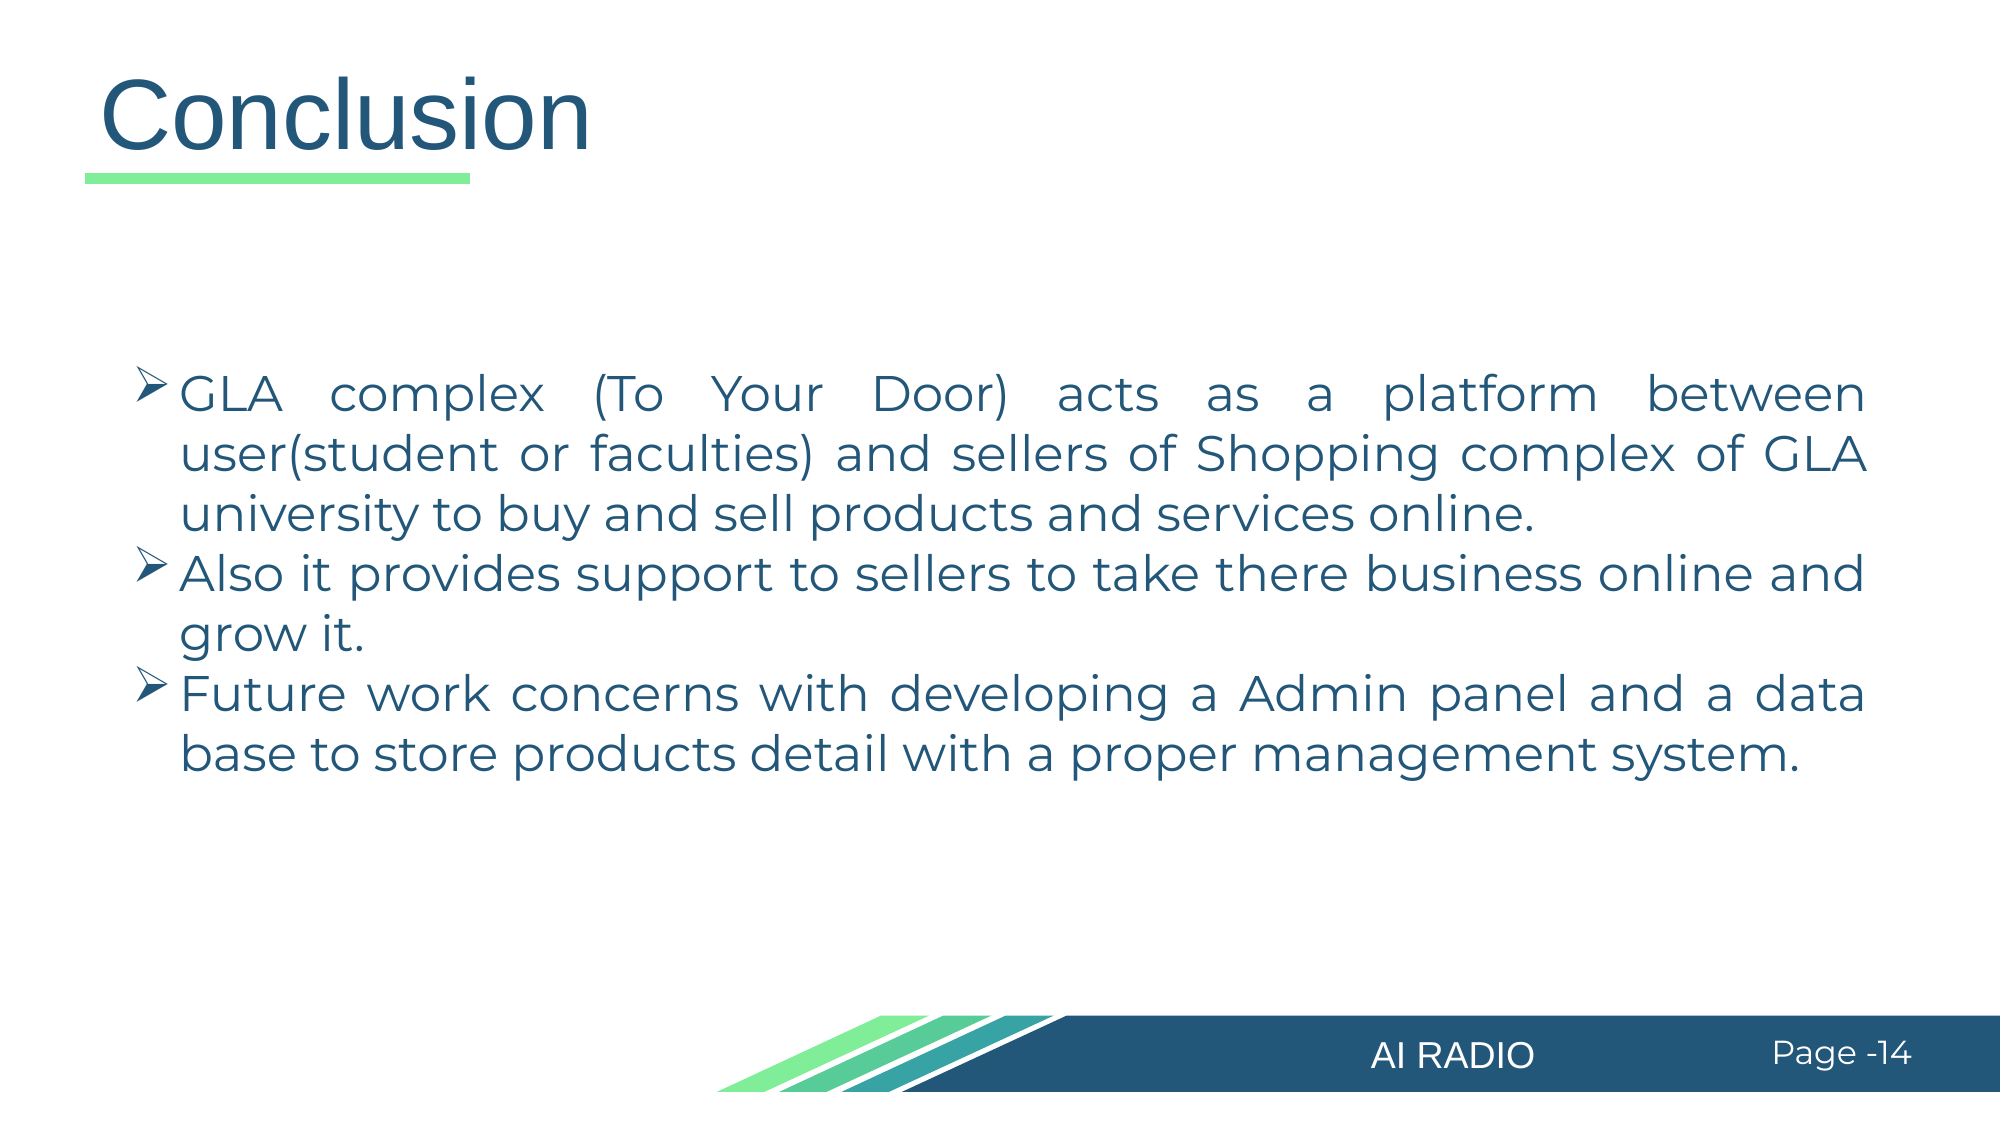

Conclusion
GLA complex (To Your Door) acts as a platform between user(student or faculties) and sellers of Shopping complex of GLA university to buy and sell products and services online.
Also it provides support to sellers to take there business online and grow it.
Future work concerns with developing a Admin panel and a data base to store products detail with a proper management system.

AI RADIO
Page -14